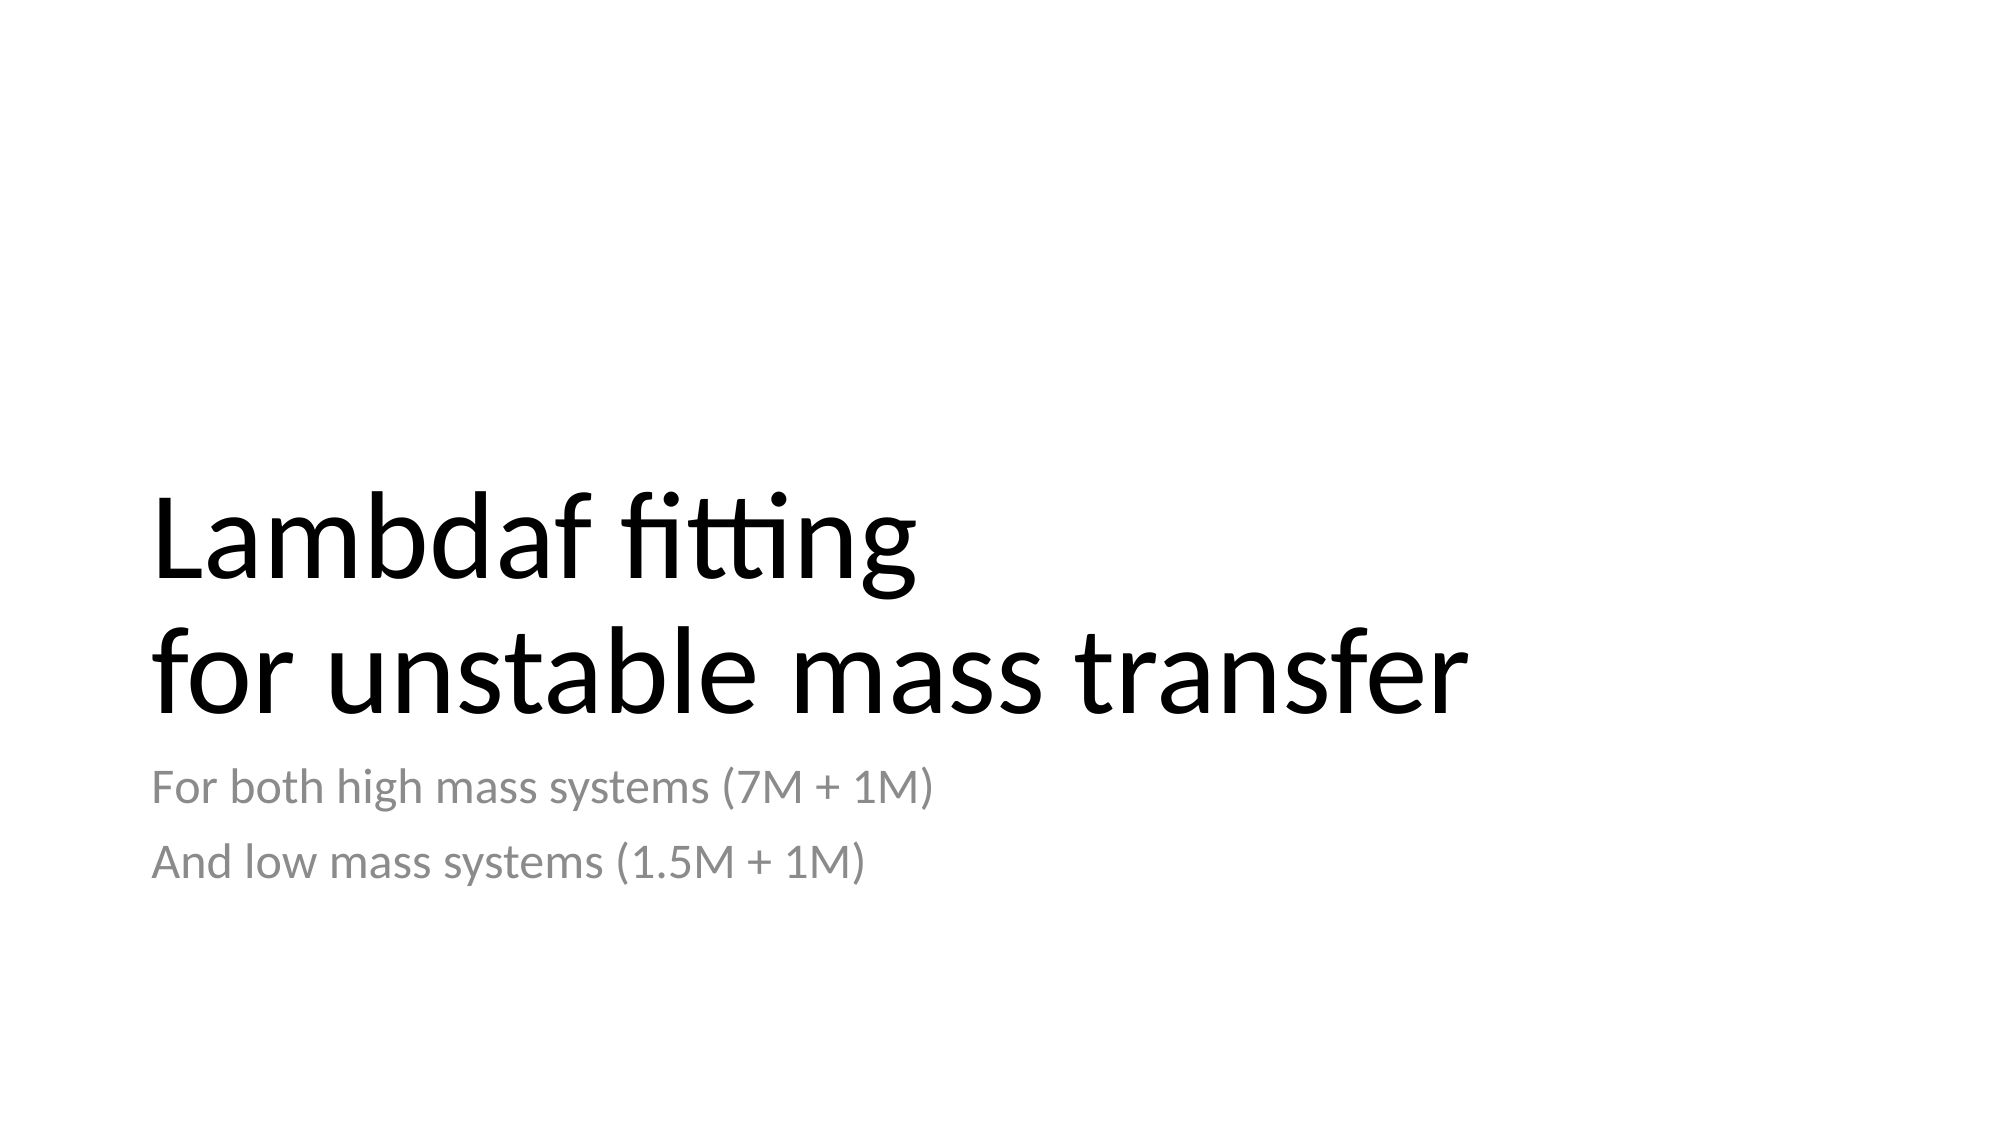

# Lambdaf fitting for unstable mass transfer
For both high mass systems (7M + 1M)
And low mass systems (1.5M + 1M)